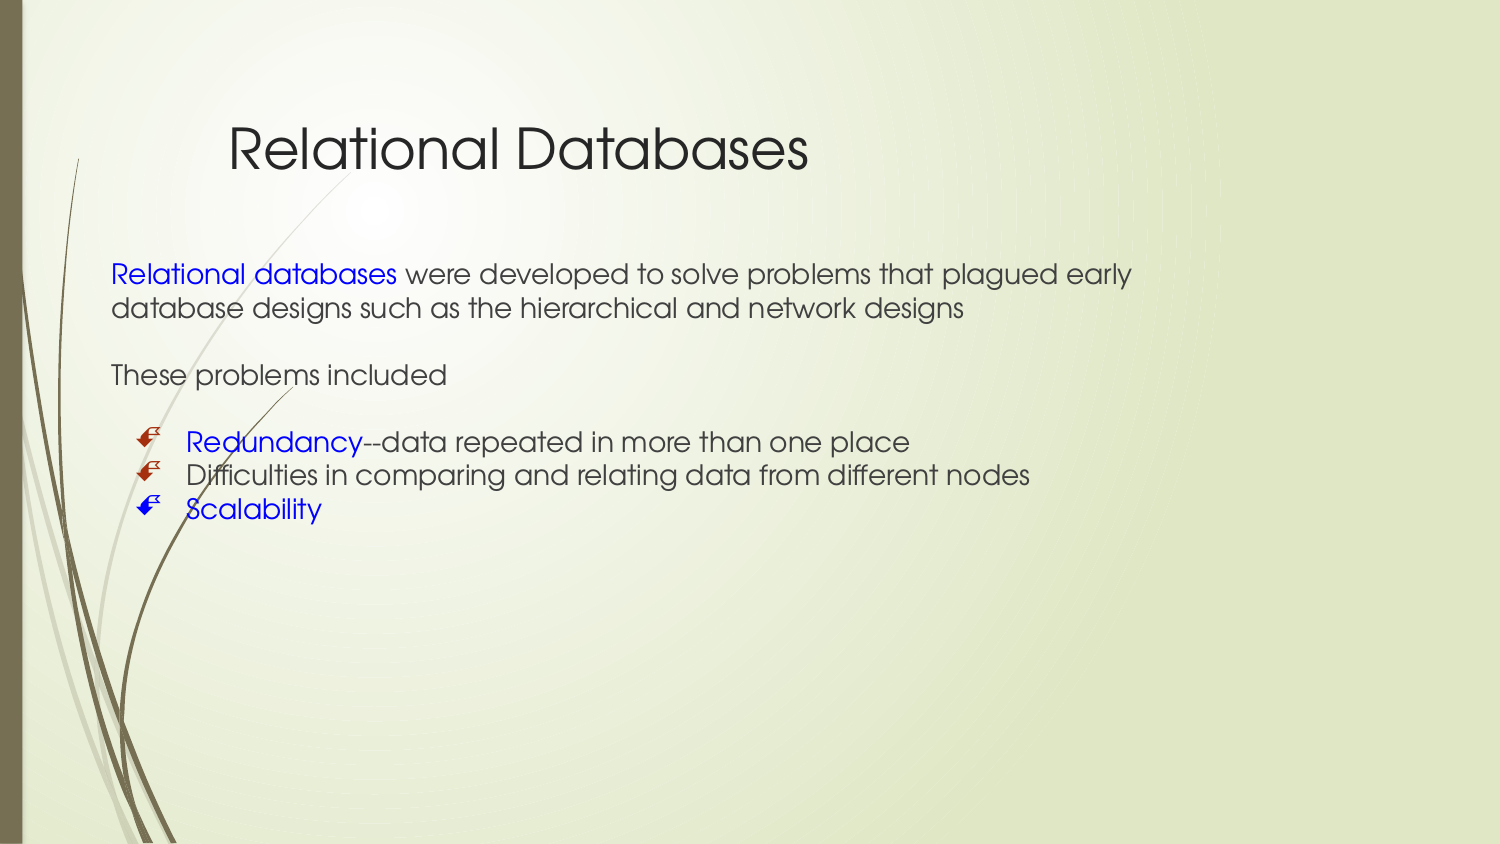

# Relational Databases
Relational databases were developed to solve problems that plagued early database designs such as the hierarchical and network designs
These problems included
Redundancy--data repeated in more than one place
Difficulties in comparing and relating data from different nodes
Scalability